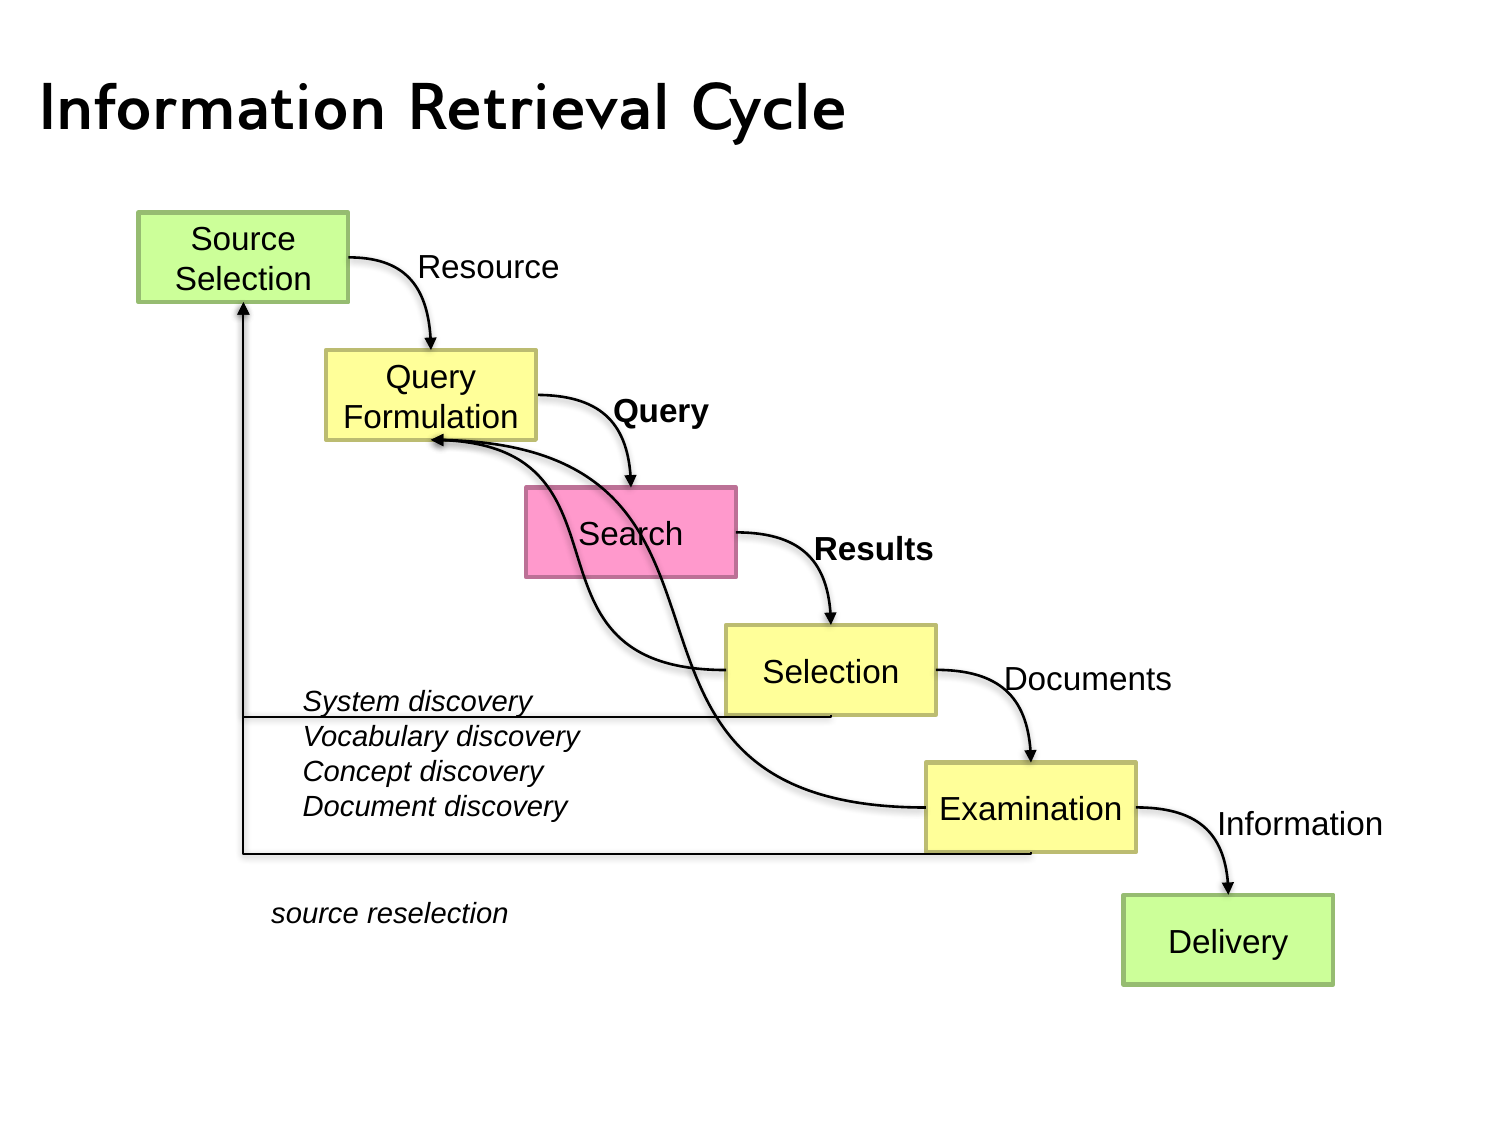

# Information Retrieval Cycle
Source
Selection
Resource
source reselection
Query
Formulation
Query
System discovery
Vocabulary discovery
Concept discovery
Document discovery
Search
Results
Selection
Documents
Examination
Information
Delivery